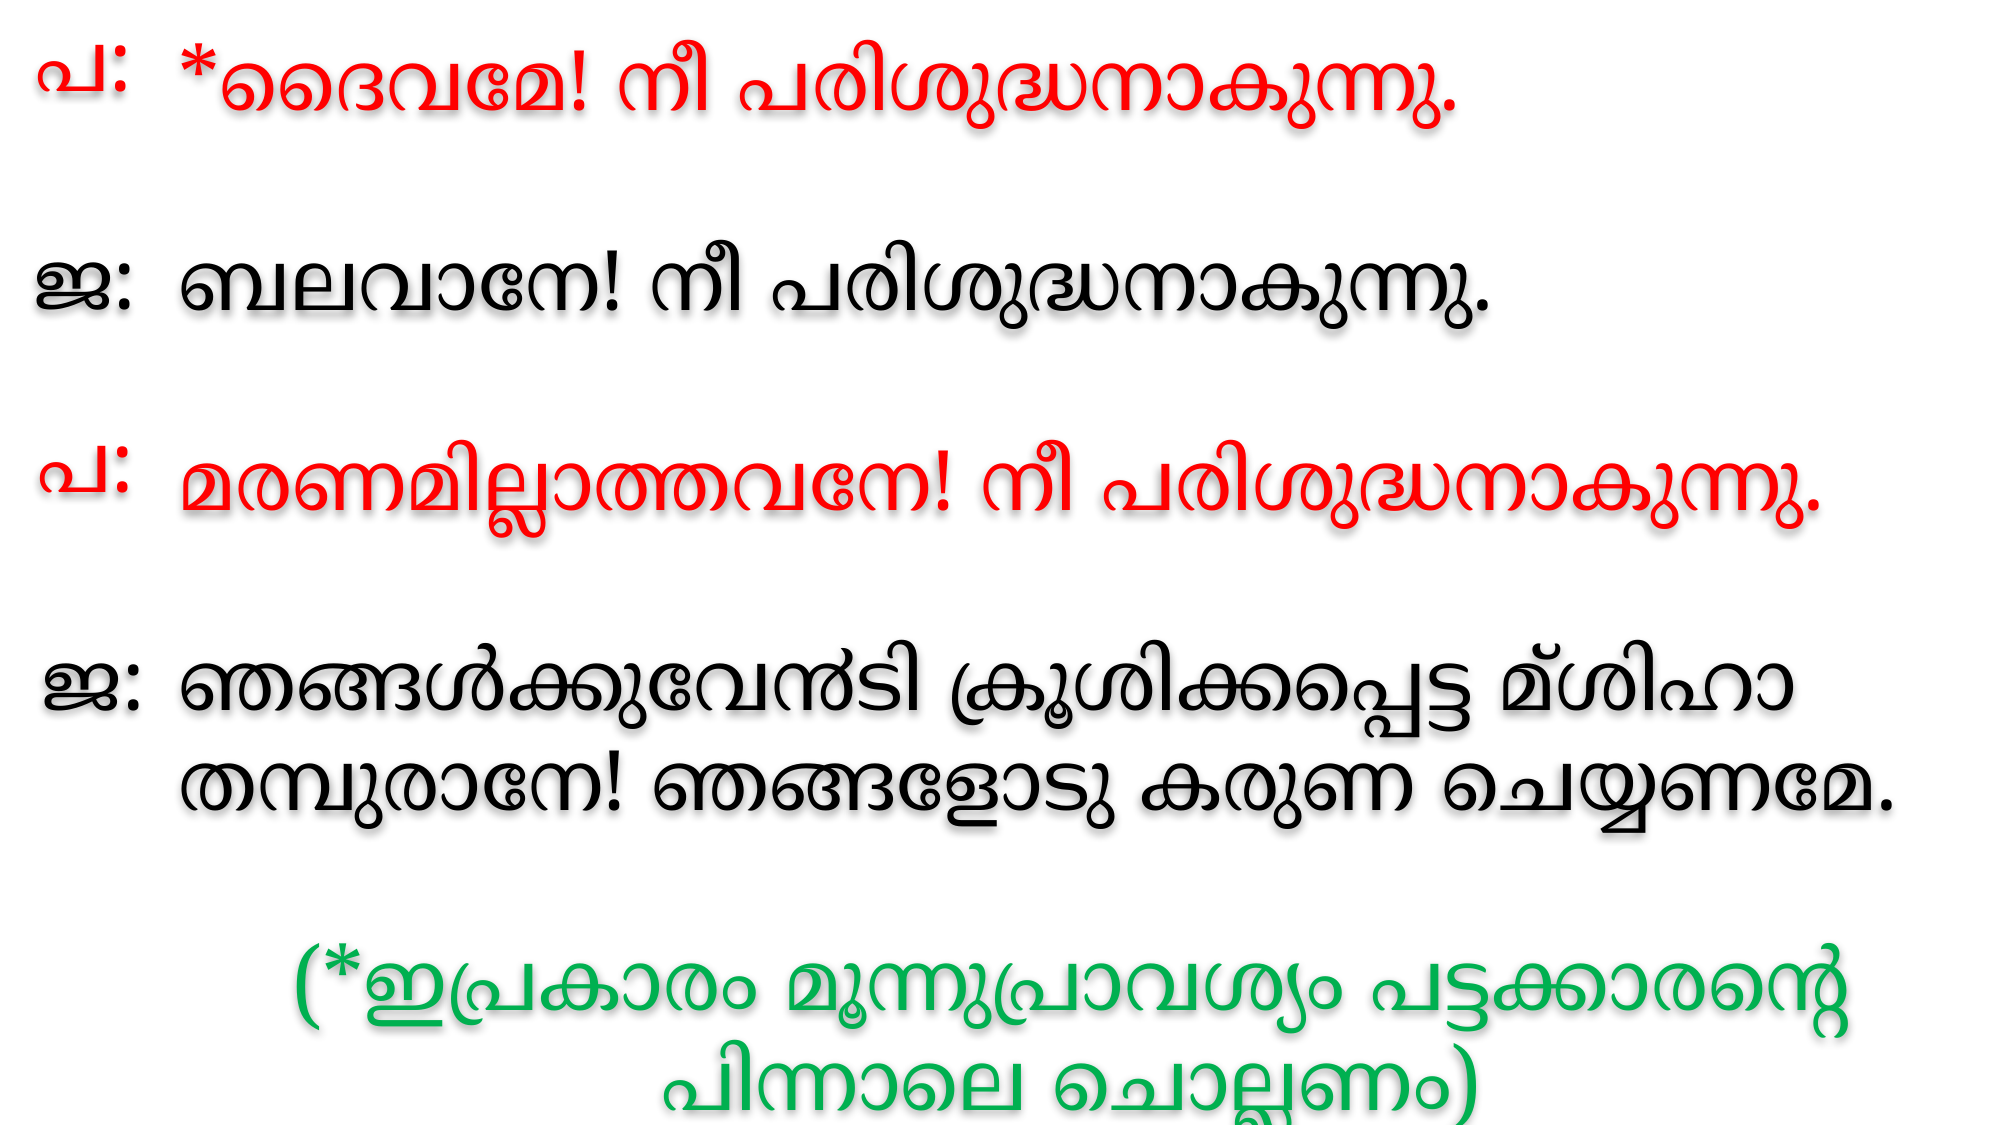

പ:
*ദൈവമേ! നീ പരിശുദ്ധനാകുന്നു.

ബലവാനേ! നീ പരിശുദ്ധനാകുന്നു.

മരണമില്ലാത്തവനേ! നീ പരിശുദ്ധനാകുന്നു.

ഞങ്ങള്‍ക്കുവേ൯ടി ക്രൂശിക്കപ്പെട്ട മ്ശിഹാ തമ്പുരാനേ! ഞങ്ങളോടു കരുണ ചെയ്യണമേ.

(*ഇപ്രകാരം മൂന്നുപ്രാവശ്യം പട്ടക്കാരന്‍റെ പിന്നാലെ ചൊല്ലണം)

ജ:
പ:
ജ: